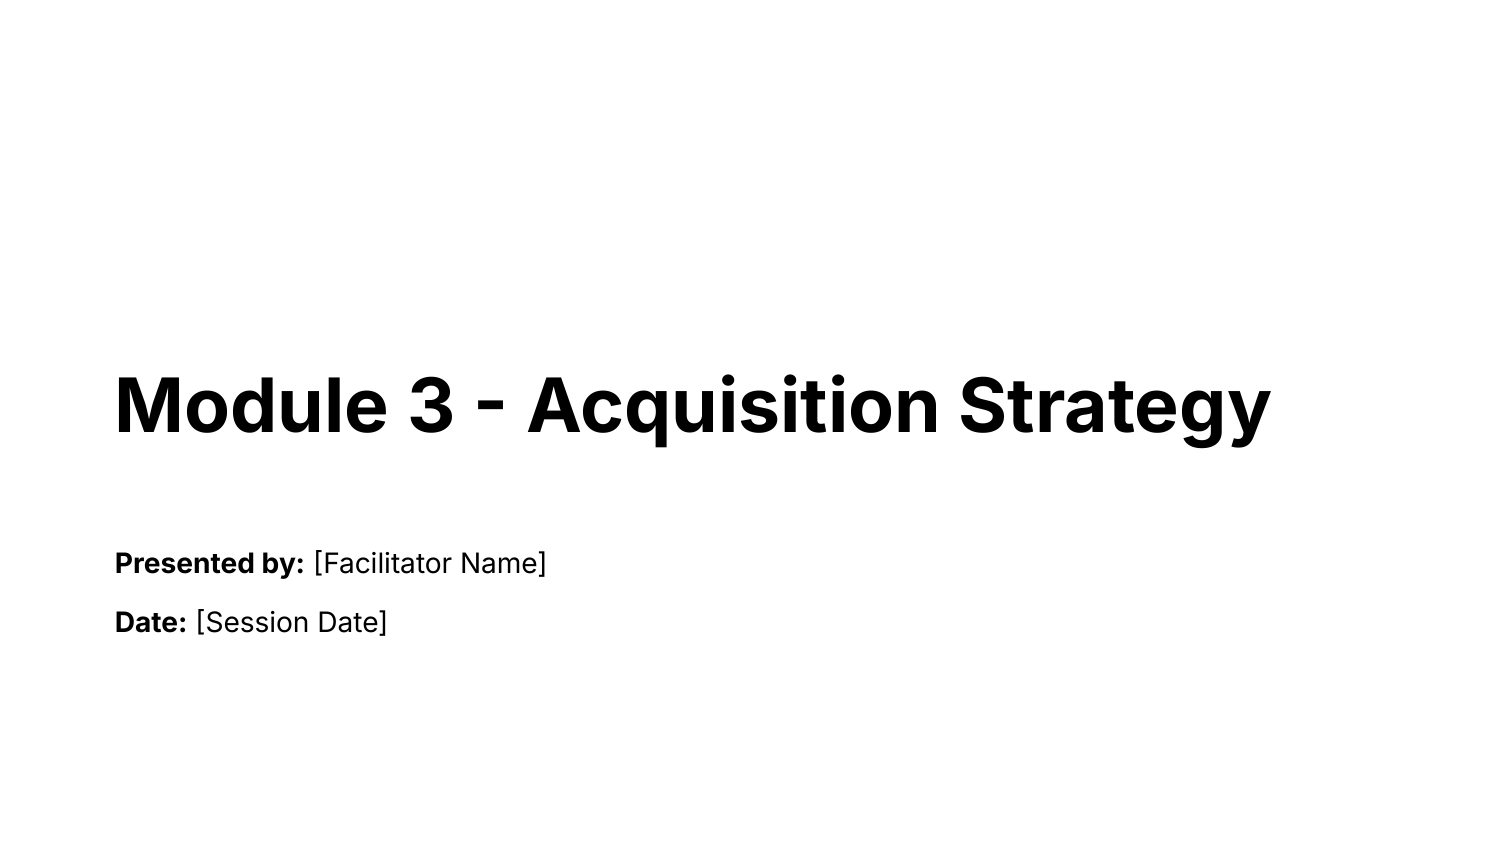

Module 3 - Acquisition Strategy

Presented by: [Facilitator Name]
Date: [Session Date]